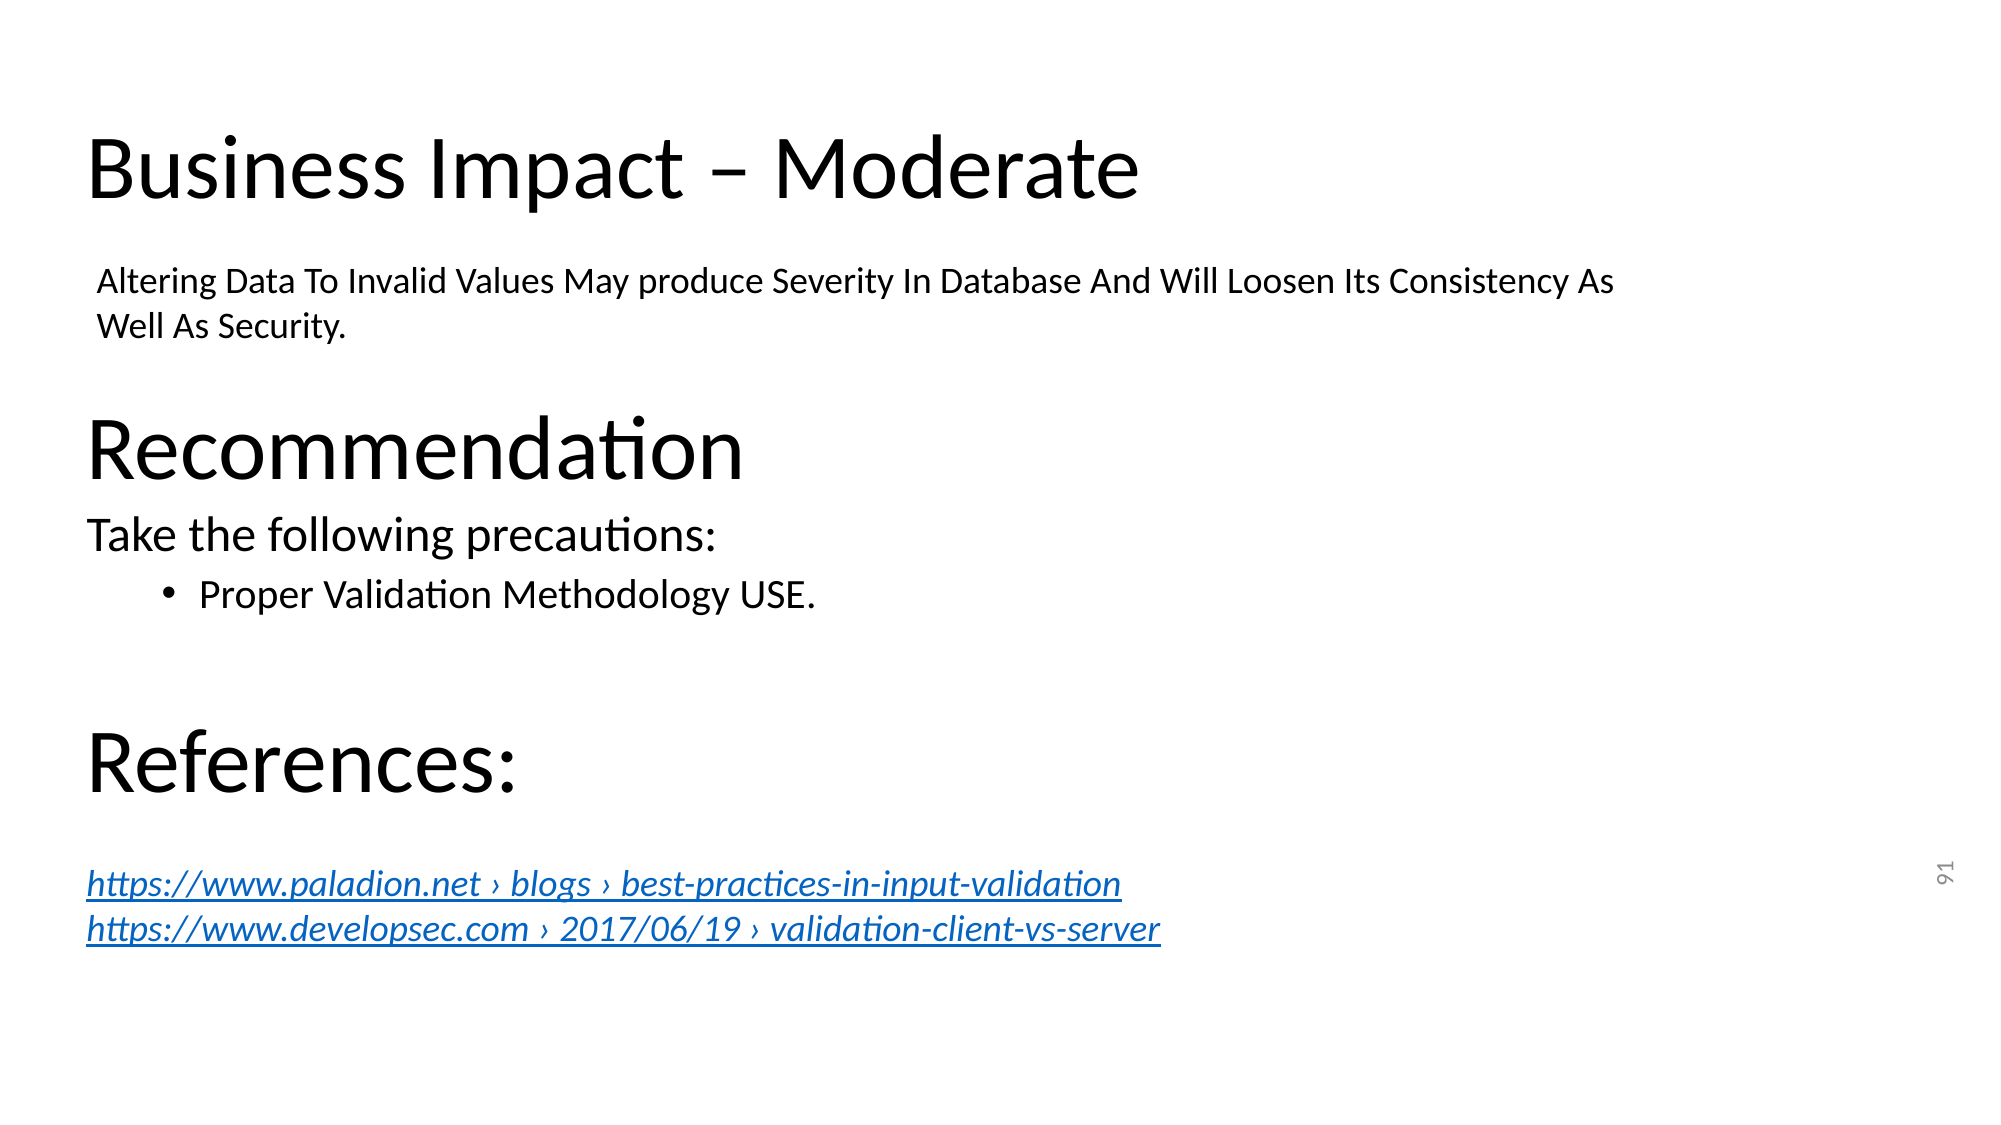

# Business Impact – Moderate
Altering Data To Invalid Values May produce Severity In Database And Will Loosen Its Consistency As Well As Security.
Recommendation
Take the following precautions:
Proper Validation Methodology USE.

References:
https://www.paladion.net › blogs › best-practices-in-input-validation
https://www.developsec.com › 2017/06/19 › validation-client-vs-server

91